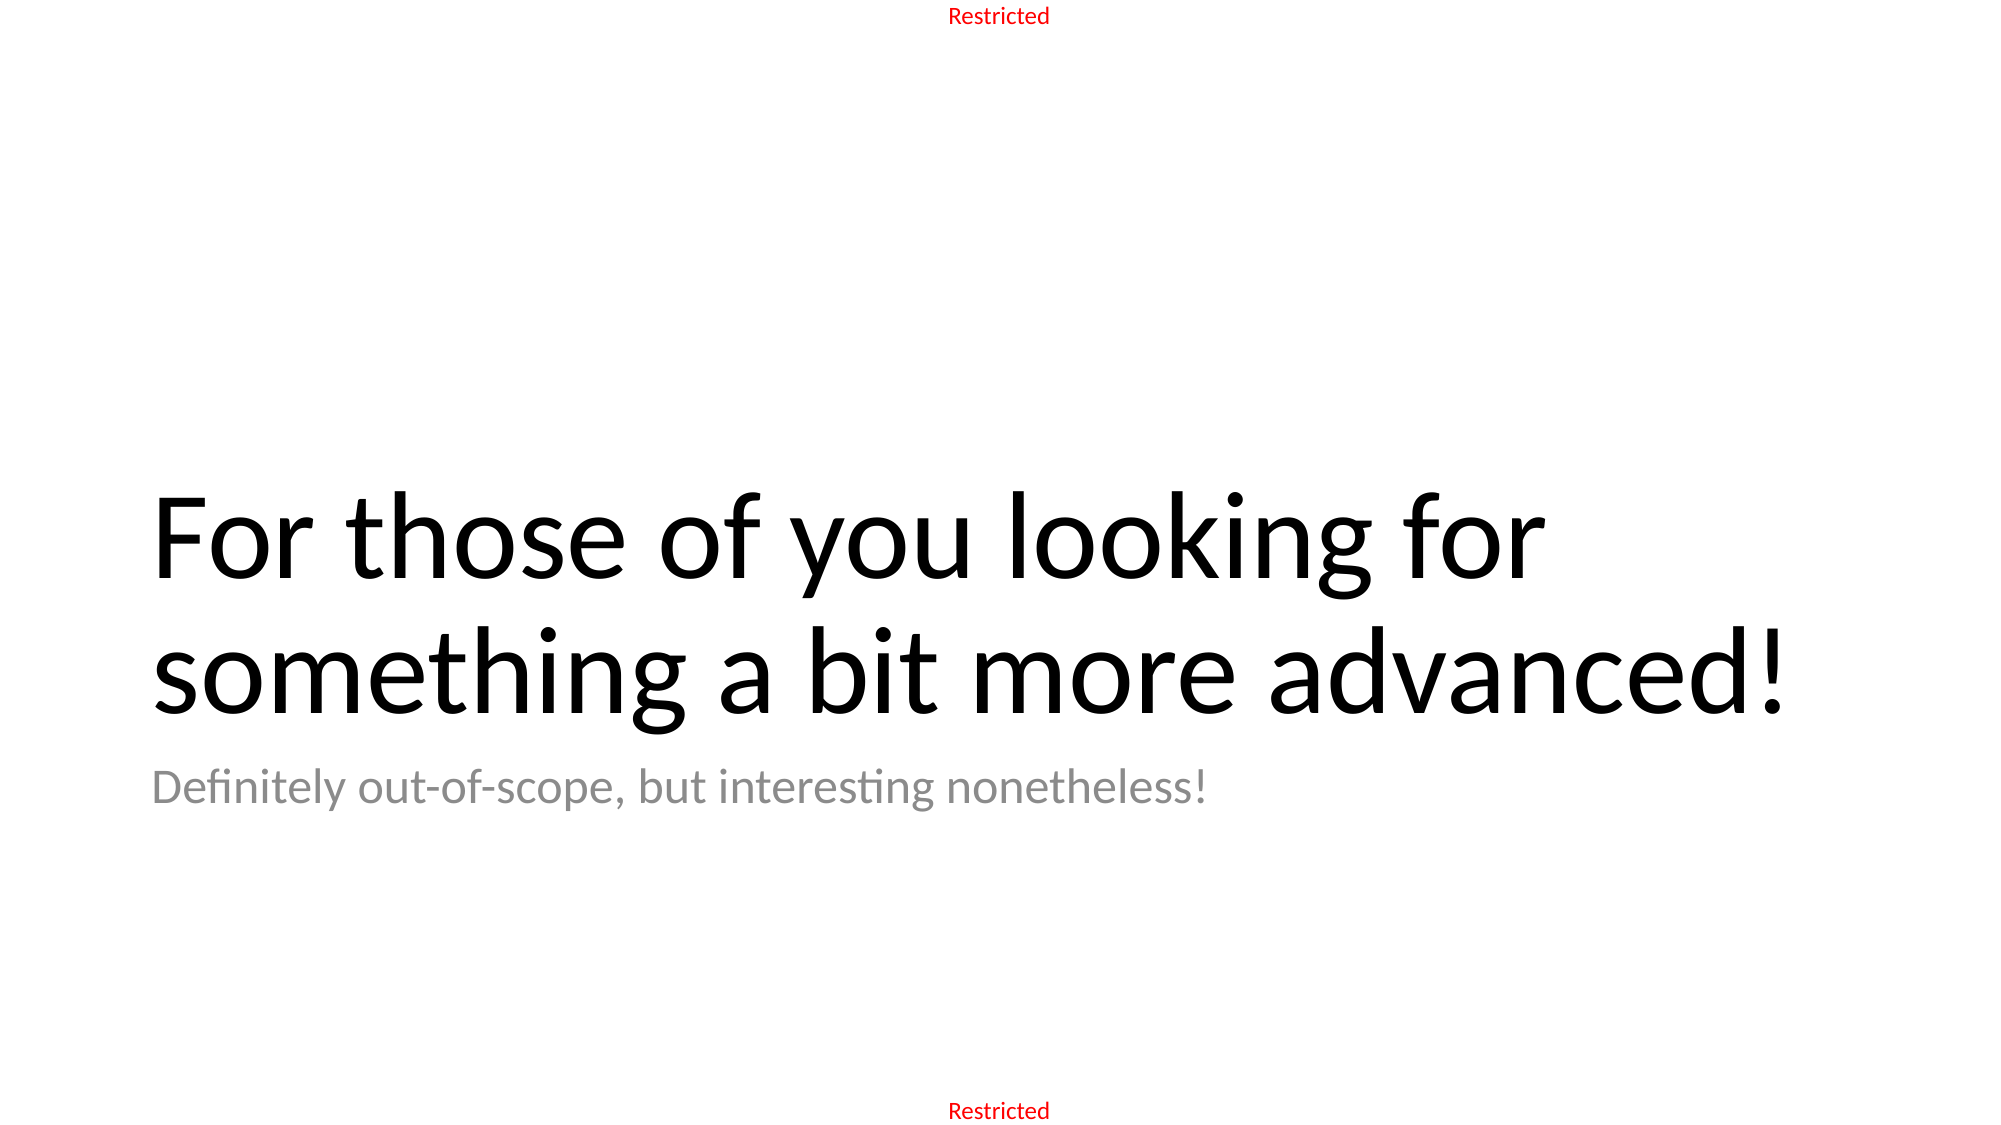

# For those of you looking for something a bit more advanced!
Definitely out-of-scope, but interesting nonetheless!